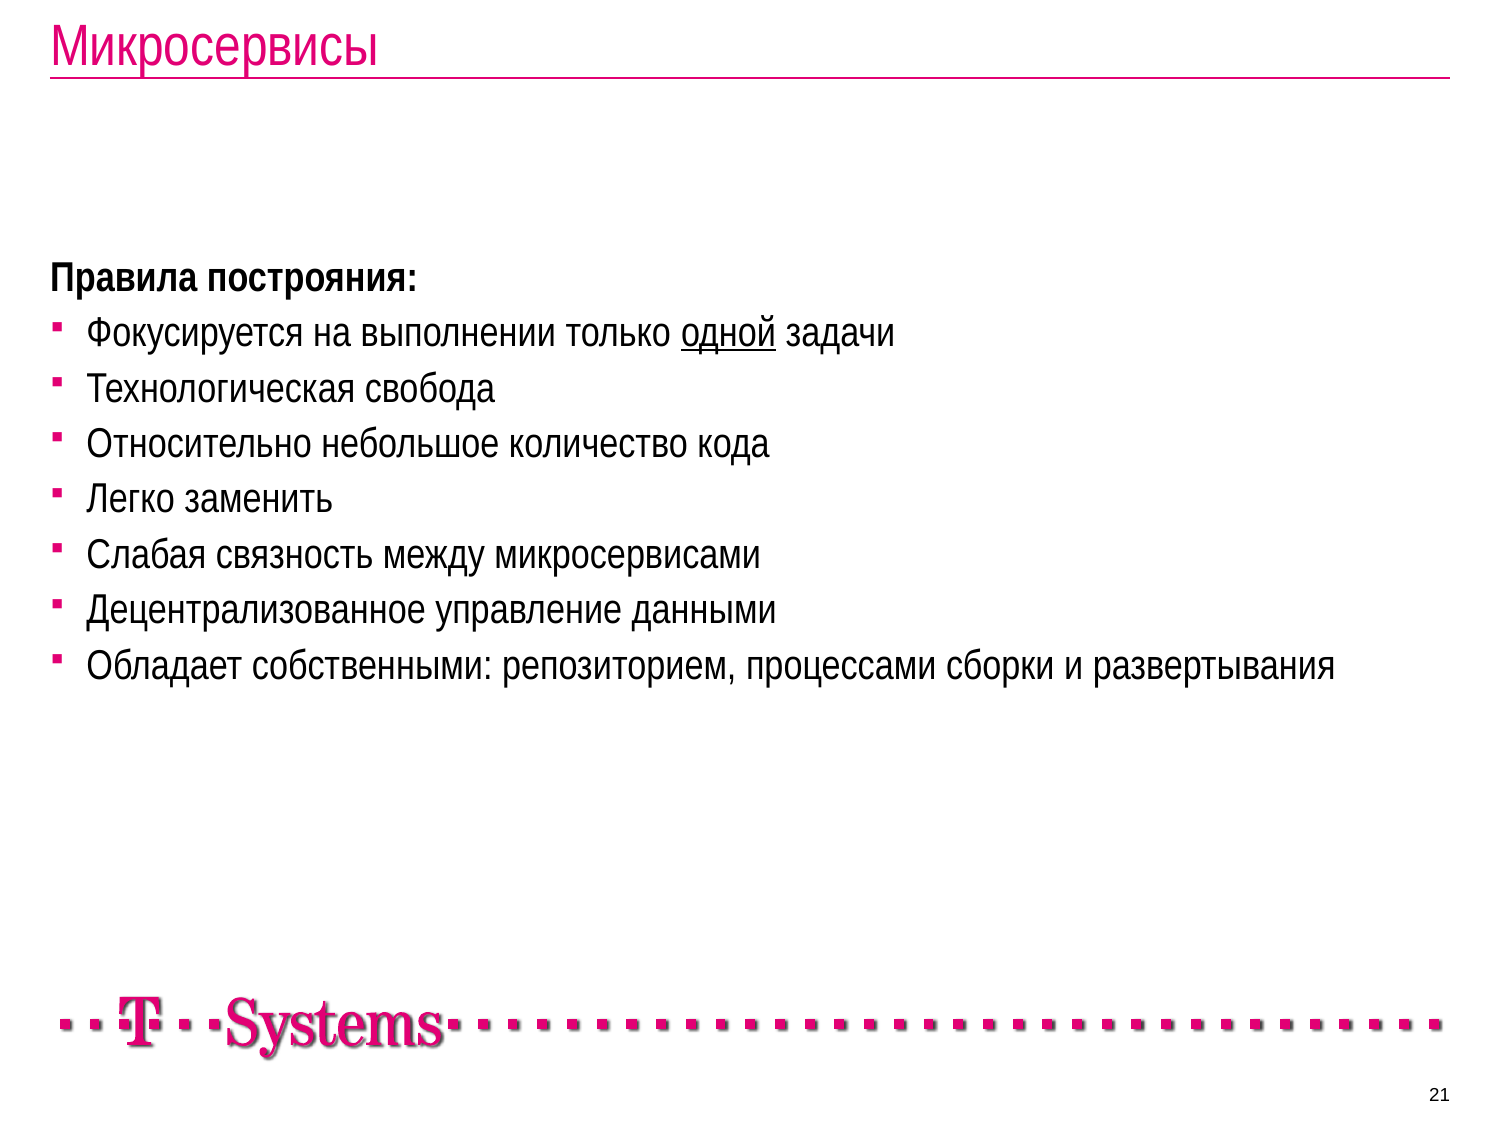

# Микросервисы
Правила построяния:
Фокусируется на выполнении только одной задачи
Технологическая свобода
Относительно небольшое количество кода
Легко заменить
Слабая связность между микросервисами
Децентрализованное управление данными
Обладает собственными: репозиторием, процессами сборки и развертывания

21